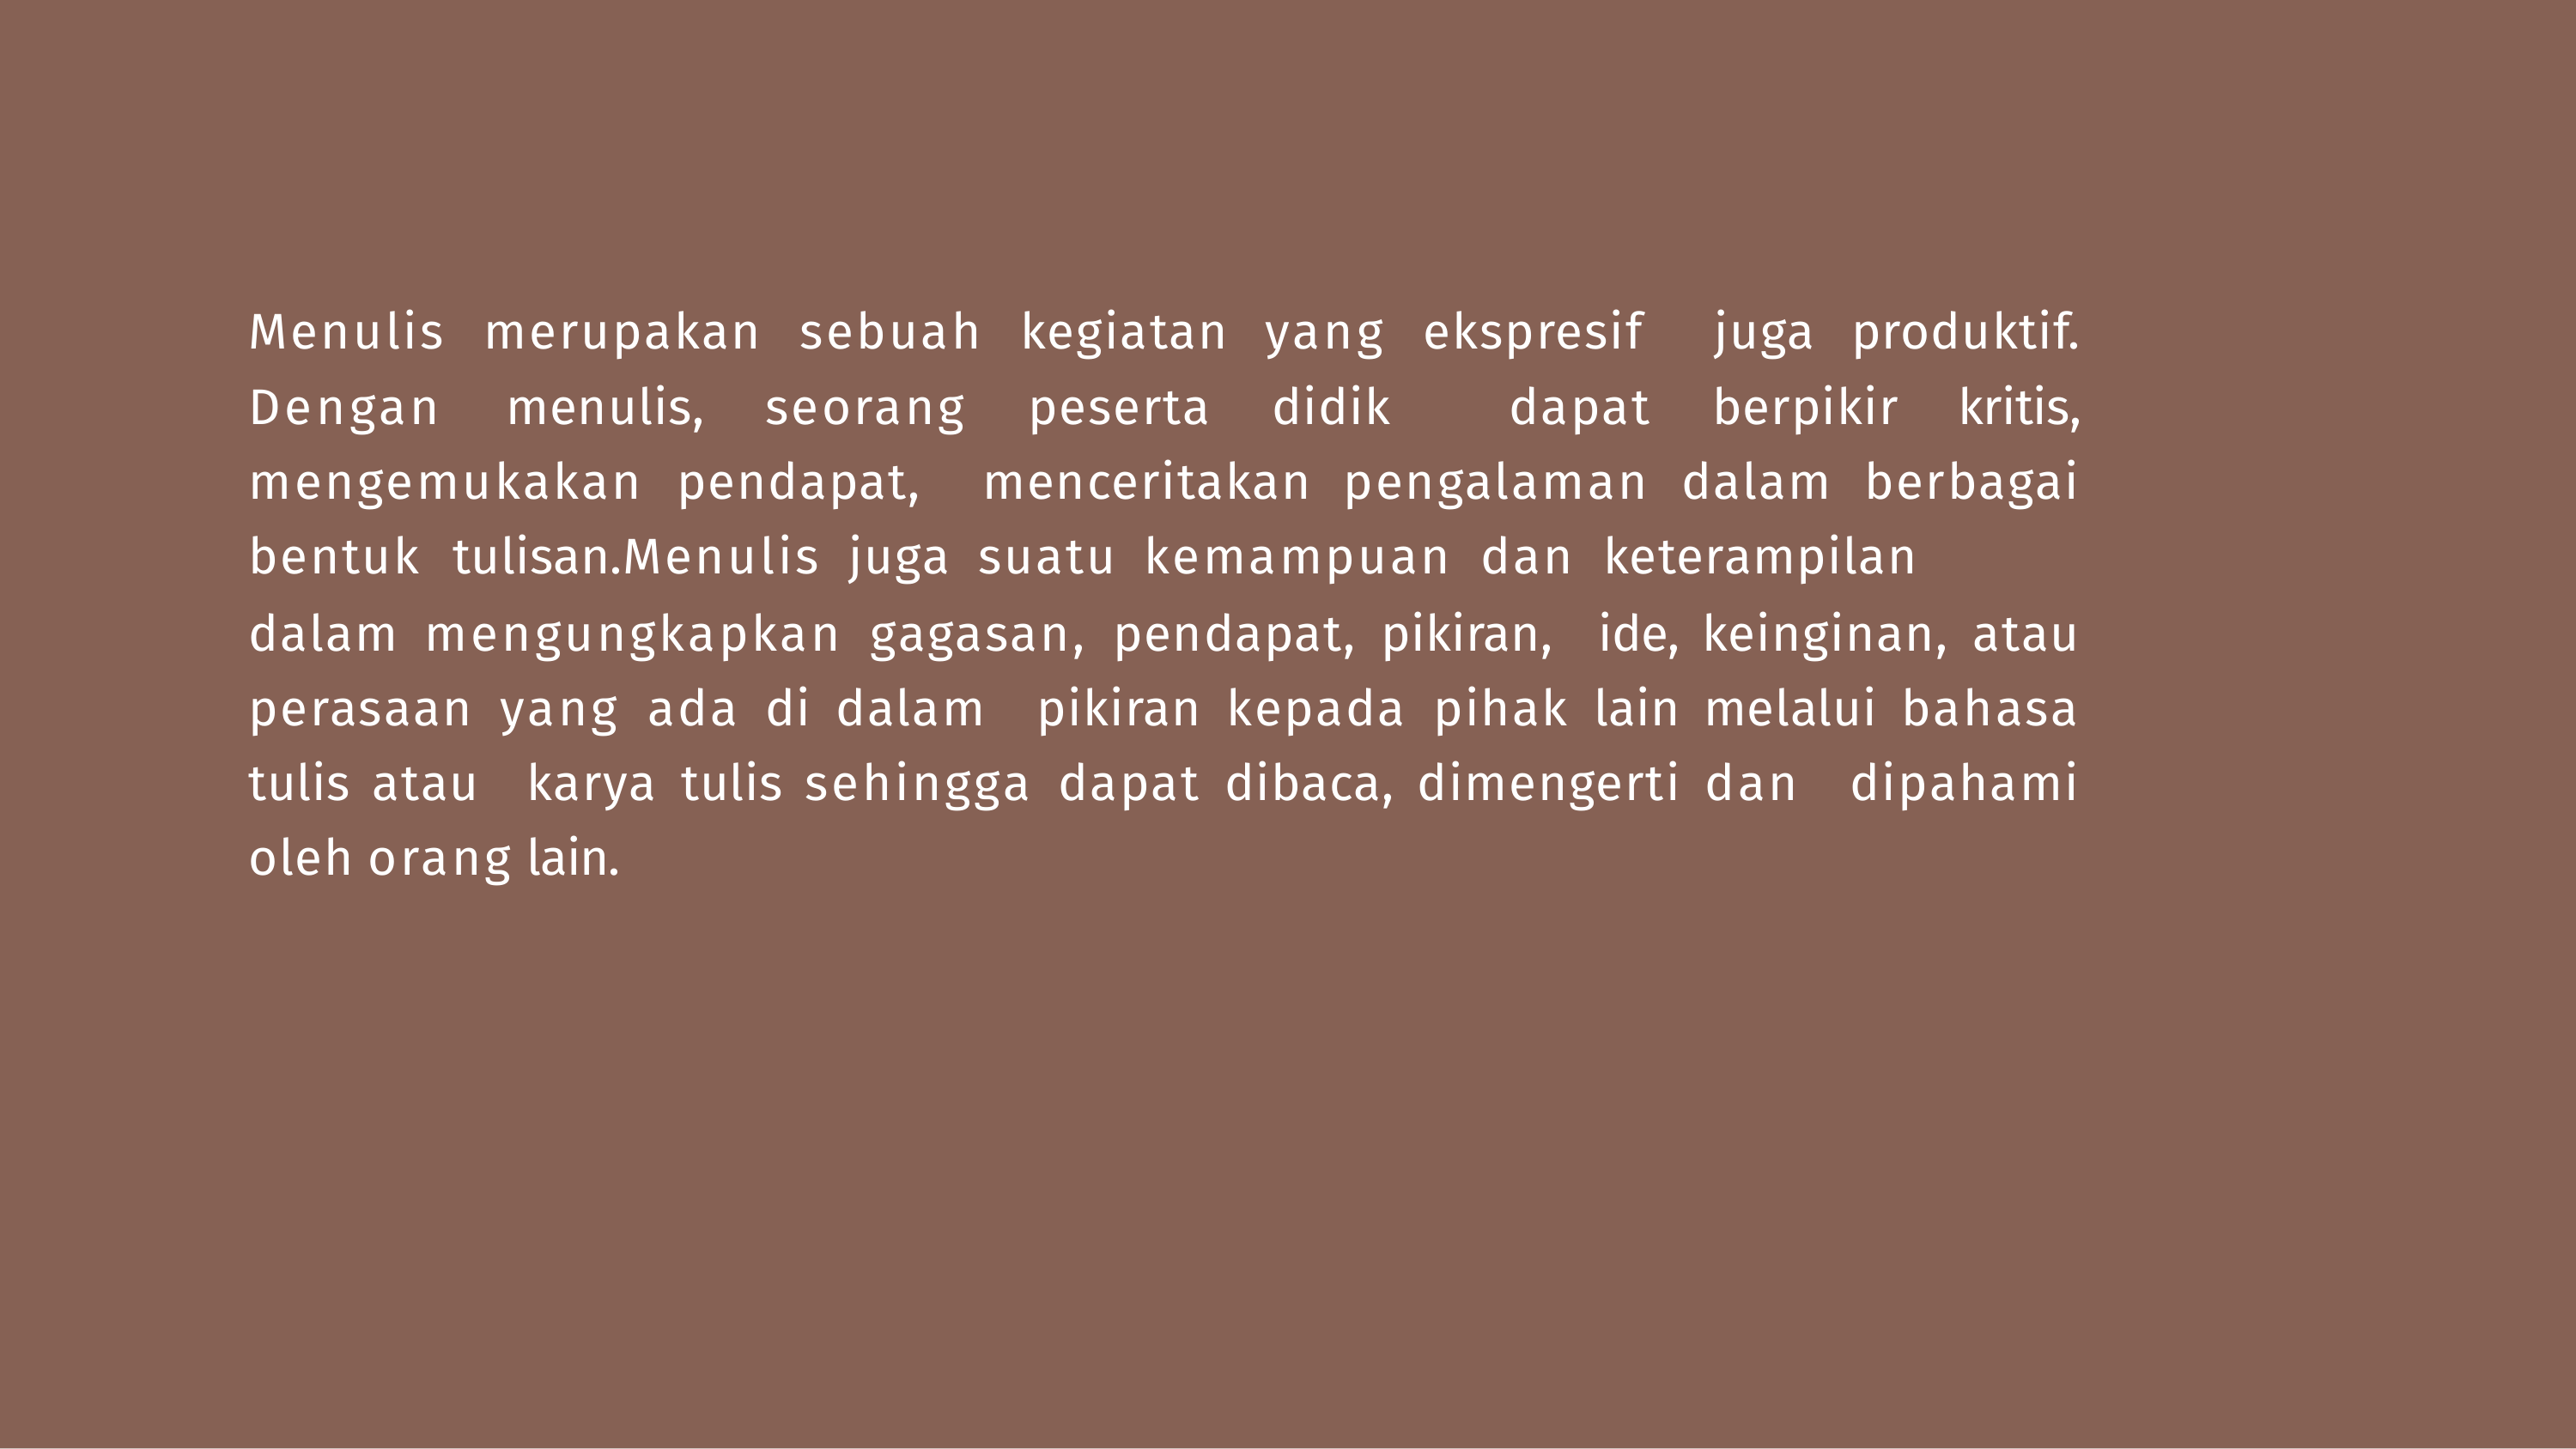

Menulis merupakan sebuah kegiatan yang ekspresif  juga produktif. Dengan menulis, seorang peserta didik  dapat berpikir kritis, mengemukakan pendapat,  menceritakan pengalaman dalam berbagai bentuk  tulisan.Menulis juga suatu kemampuan dan keterampilan
dalam mengungkapkan gagasan, pendapat, pikiran,  ide, keinginan, atau perasaan yang ada di dalam  pikiran kepada pihak lain melalui bahasa tulis atau  karya tulis sehingga dapat dibaca, dimengerti dan  dipahami oleh orang lain.